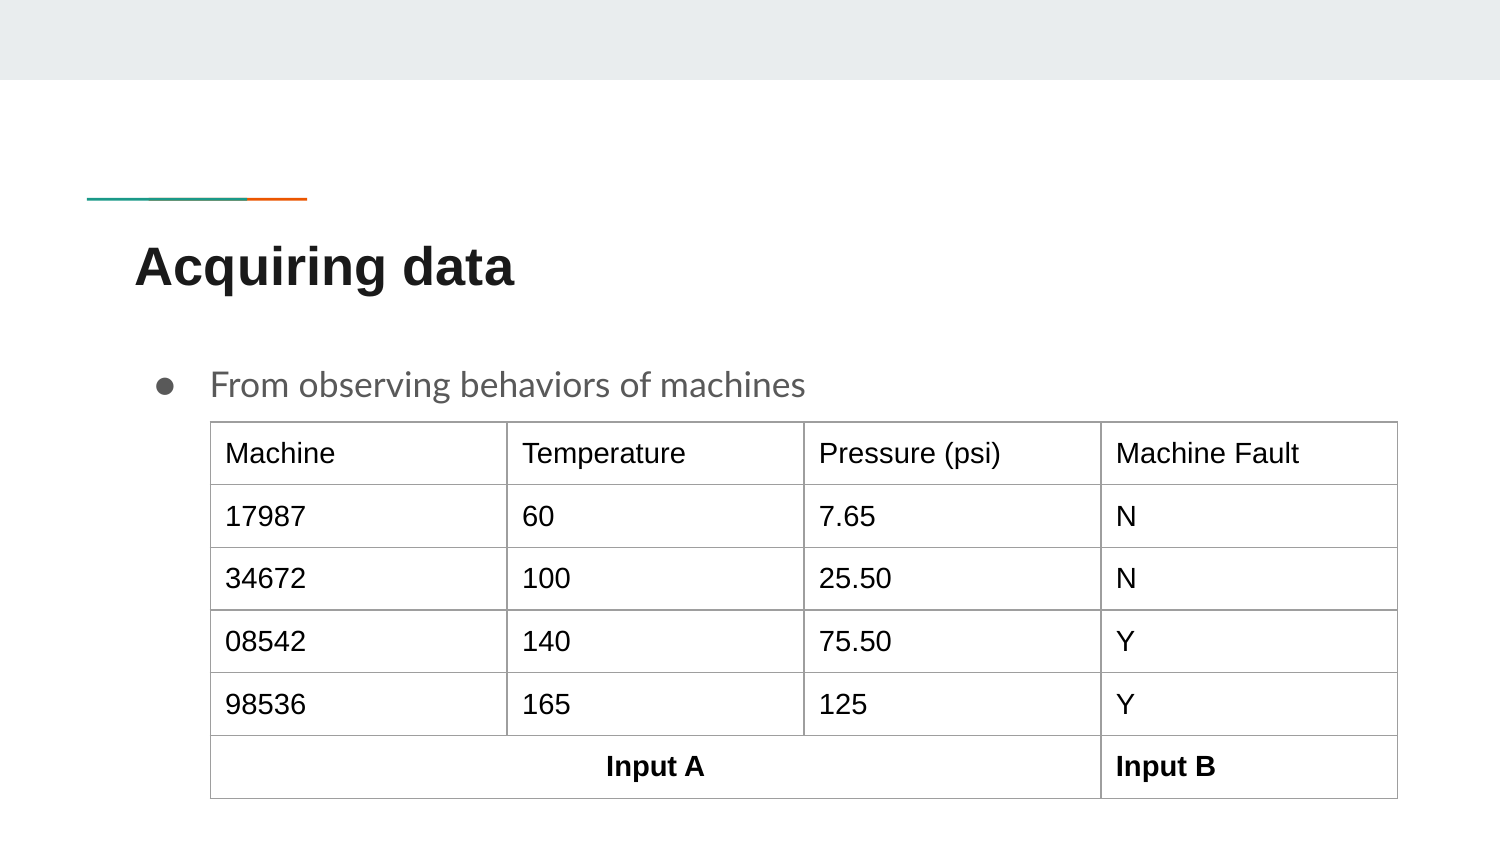

# Acquiring data
From observing behaviors of machines

| Machine | Temperature | Pressure (psi) | Machine Fault |
| --- | --- | --- | --- |
| 17987 | 60 | 7.65 | N |
| 34672 | 100 | 25.50 | N |
| 08542 | 140 | 75.50 | Y |
| 98536 | 165 | 125 | Y |
| Input A |  |  | Input B |